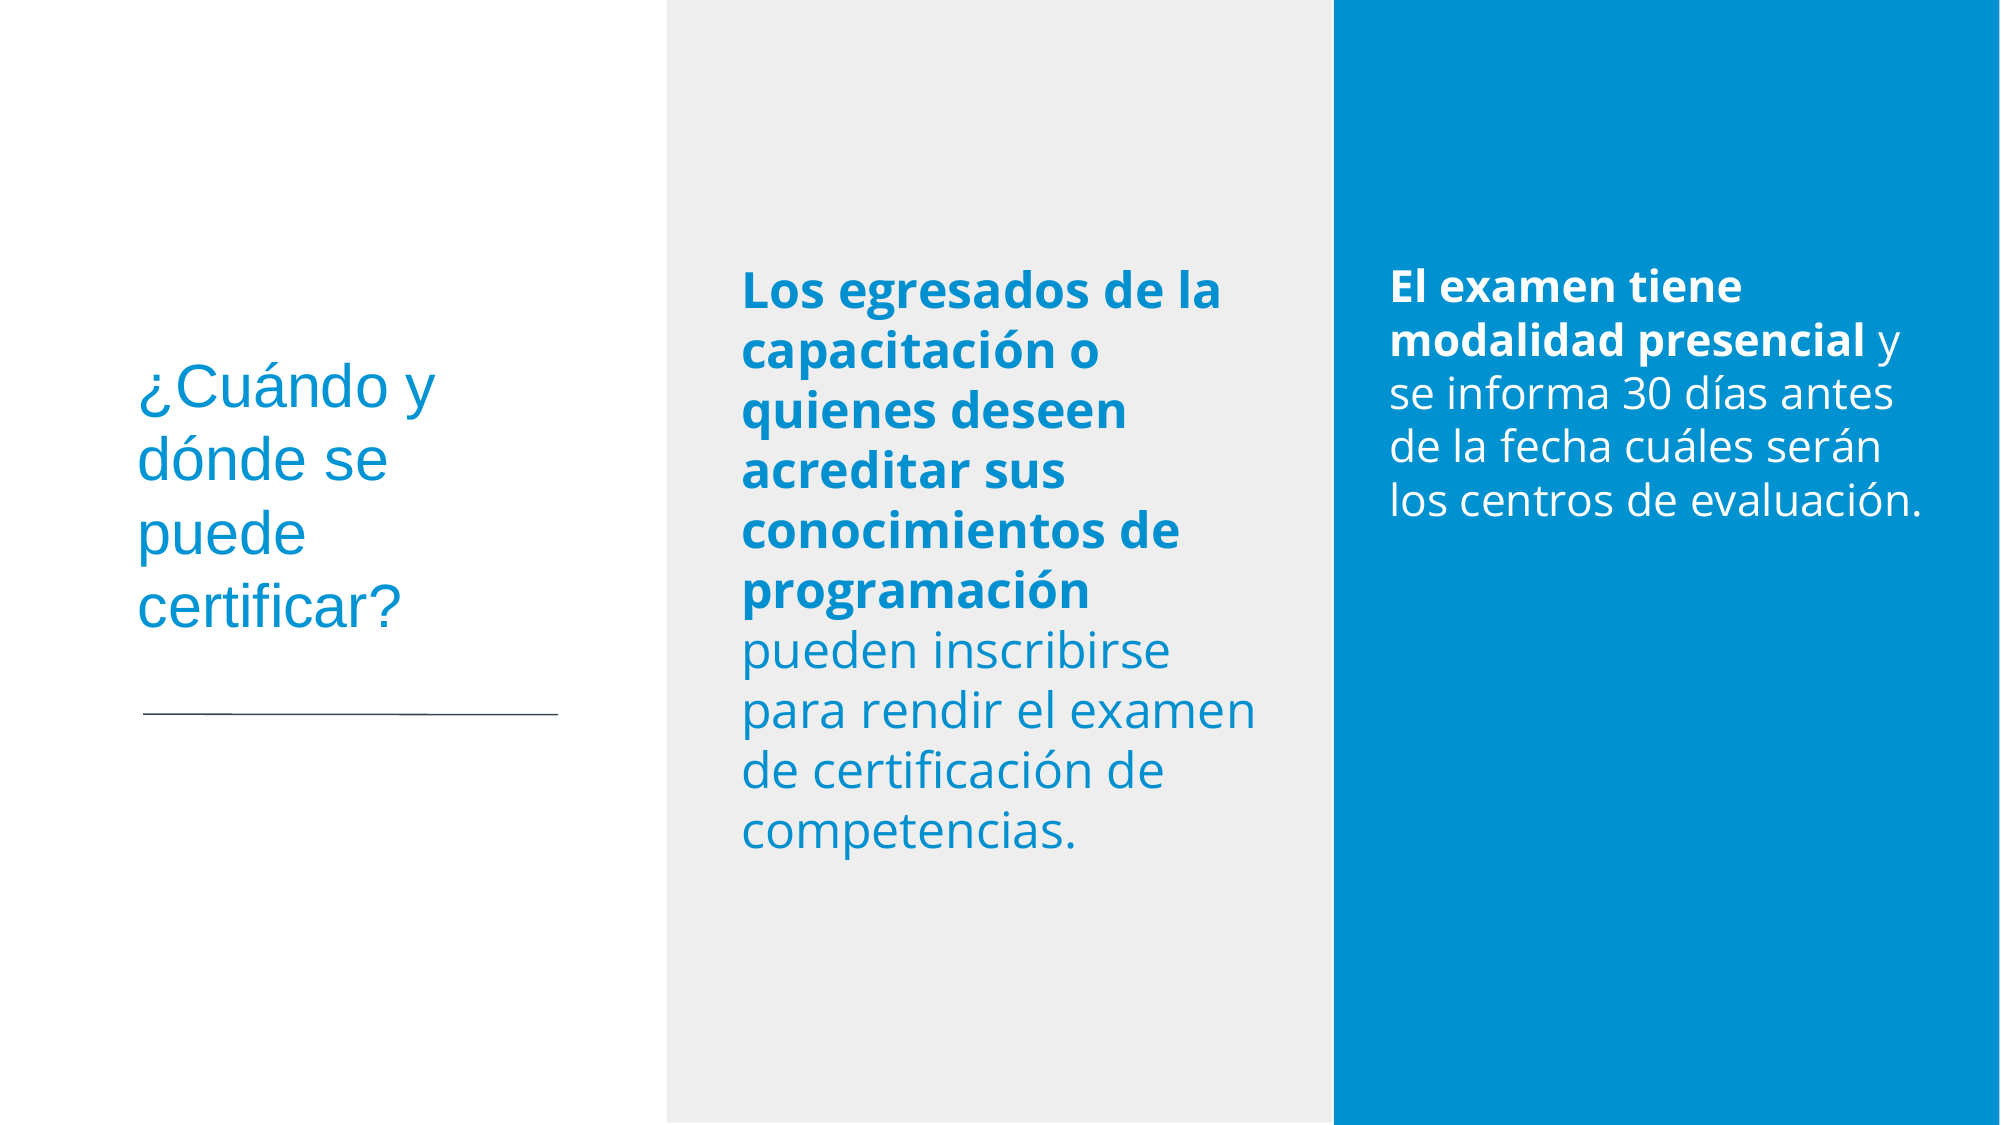

Los egresados de la capacitación o quienes deseen acreditar sus conocimientos de programación pueden inscribirse para rendir el examen de certificación de competencias.
El examen tiene modalidad presencial y se informa 30 días antes de la fecha cuáles serán los centros de evaluación.
¿Cuándo y dónde se puede certificar?